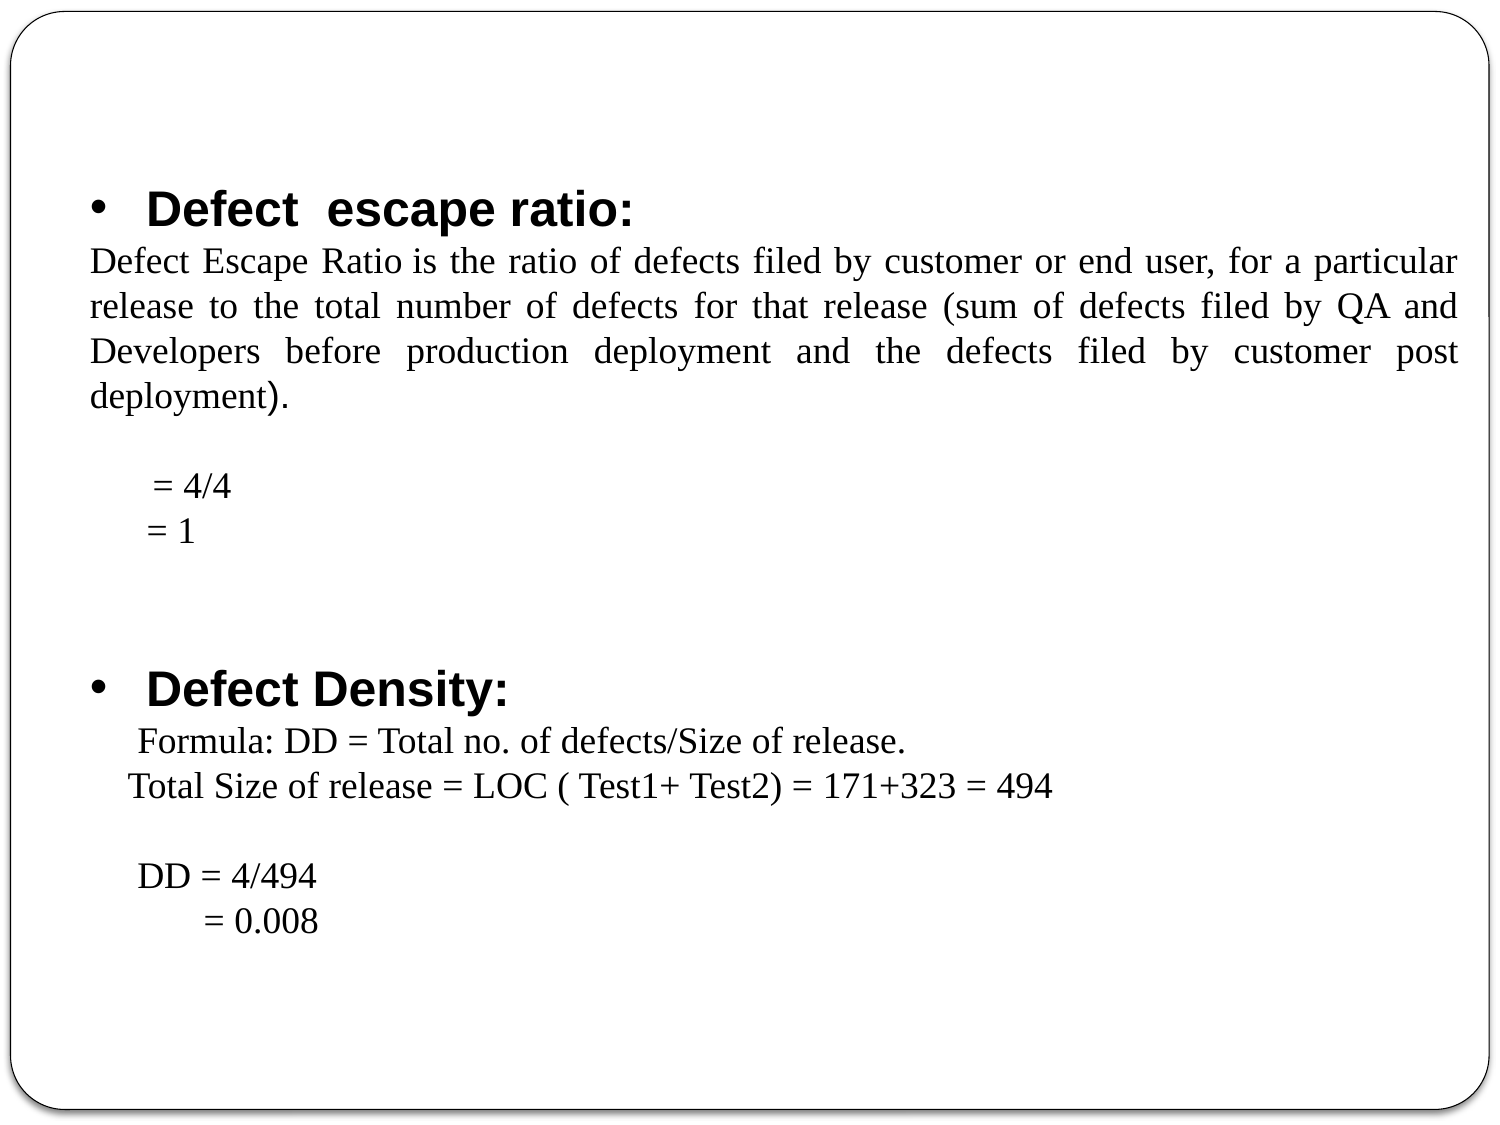

Defect  escape ratio:
Defect Escape Ratio is the ratio of defects filed by customer or end user, for a particular release to the total number of defects for that release (sum of defects filed by QA and Developers before production deployment and the defects filed by customer post deployment).

      = 4/4
      = 1

Defect Density:
     Formula: DD = Total no. of defects/Size of release.
    Total Size of release = LOC ( Test1+ Test2) = 171+323 = 494

     DD = 4/494
            = 0.008